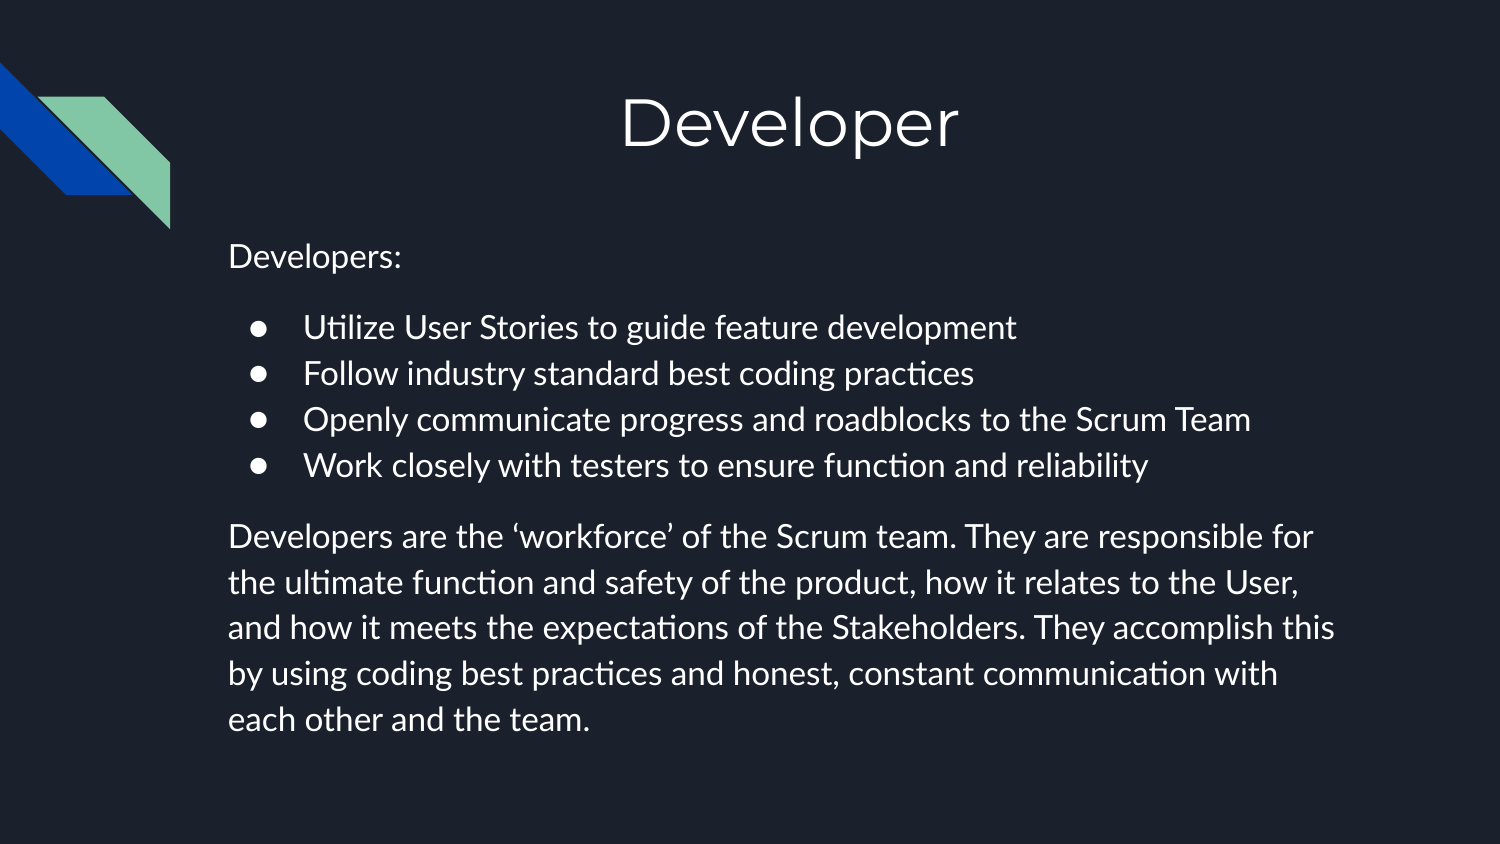

# Developer
Developers:
Utilize User Stories to guide feature development
Follow industry standard best coding practices
Openly communicate progress and roadblocks to the Scrum Team
Work closely with testers to ensure function and reliability
Developers are the ‘workforce’ of the Scrum team. They are responsible for the ultimate function and safety of the product, how it relates to the User, and how it meets the expectations of the Stakeholders. They accomplish this by using coding best practices and honest, constant communication with each other and the team.